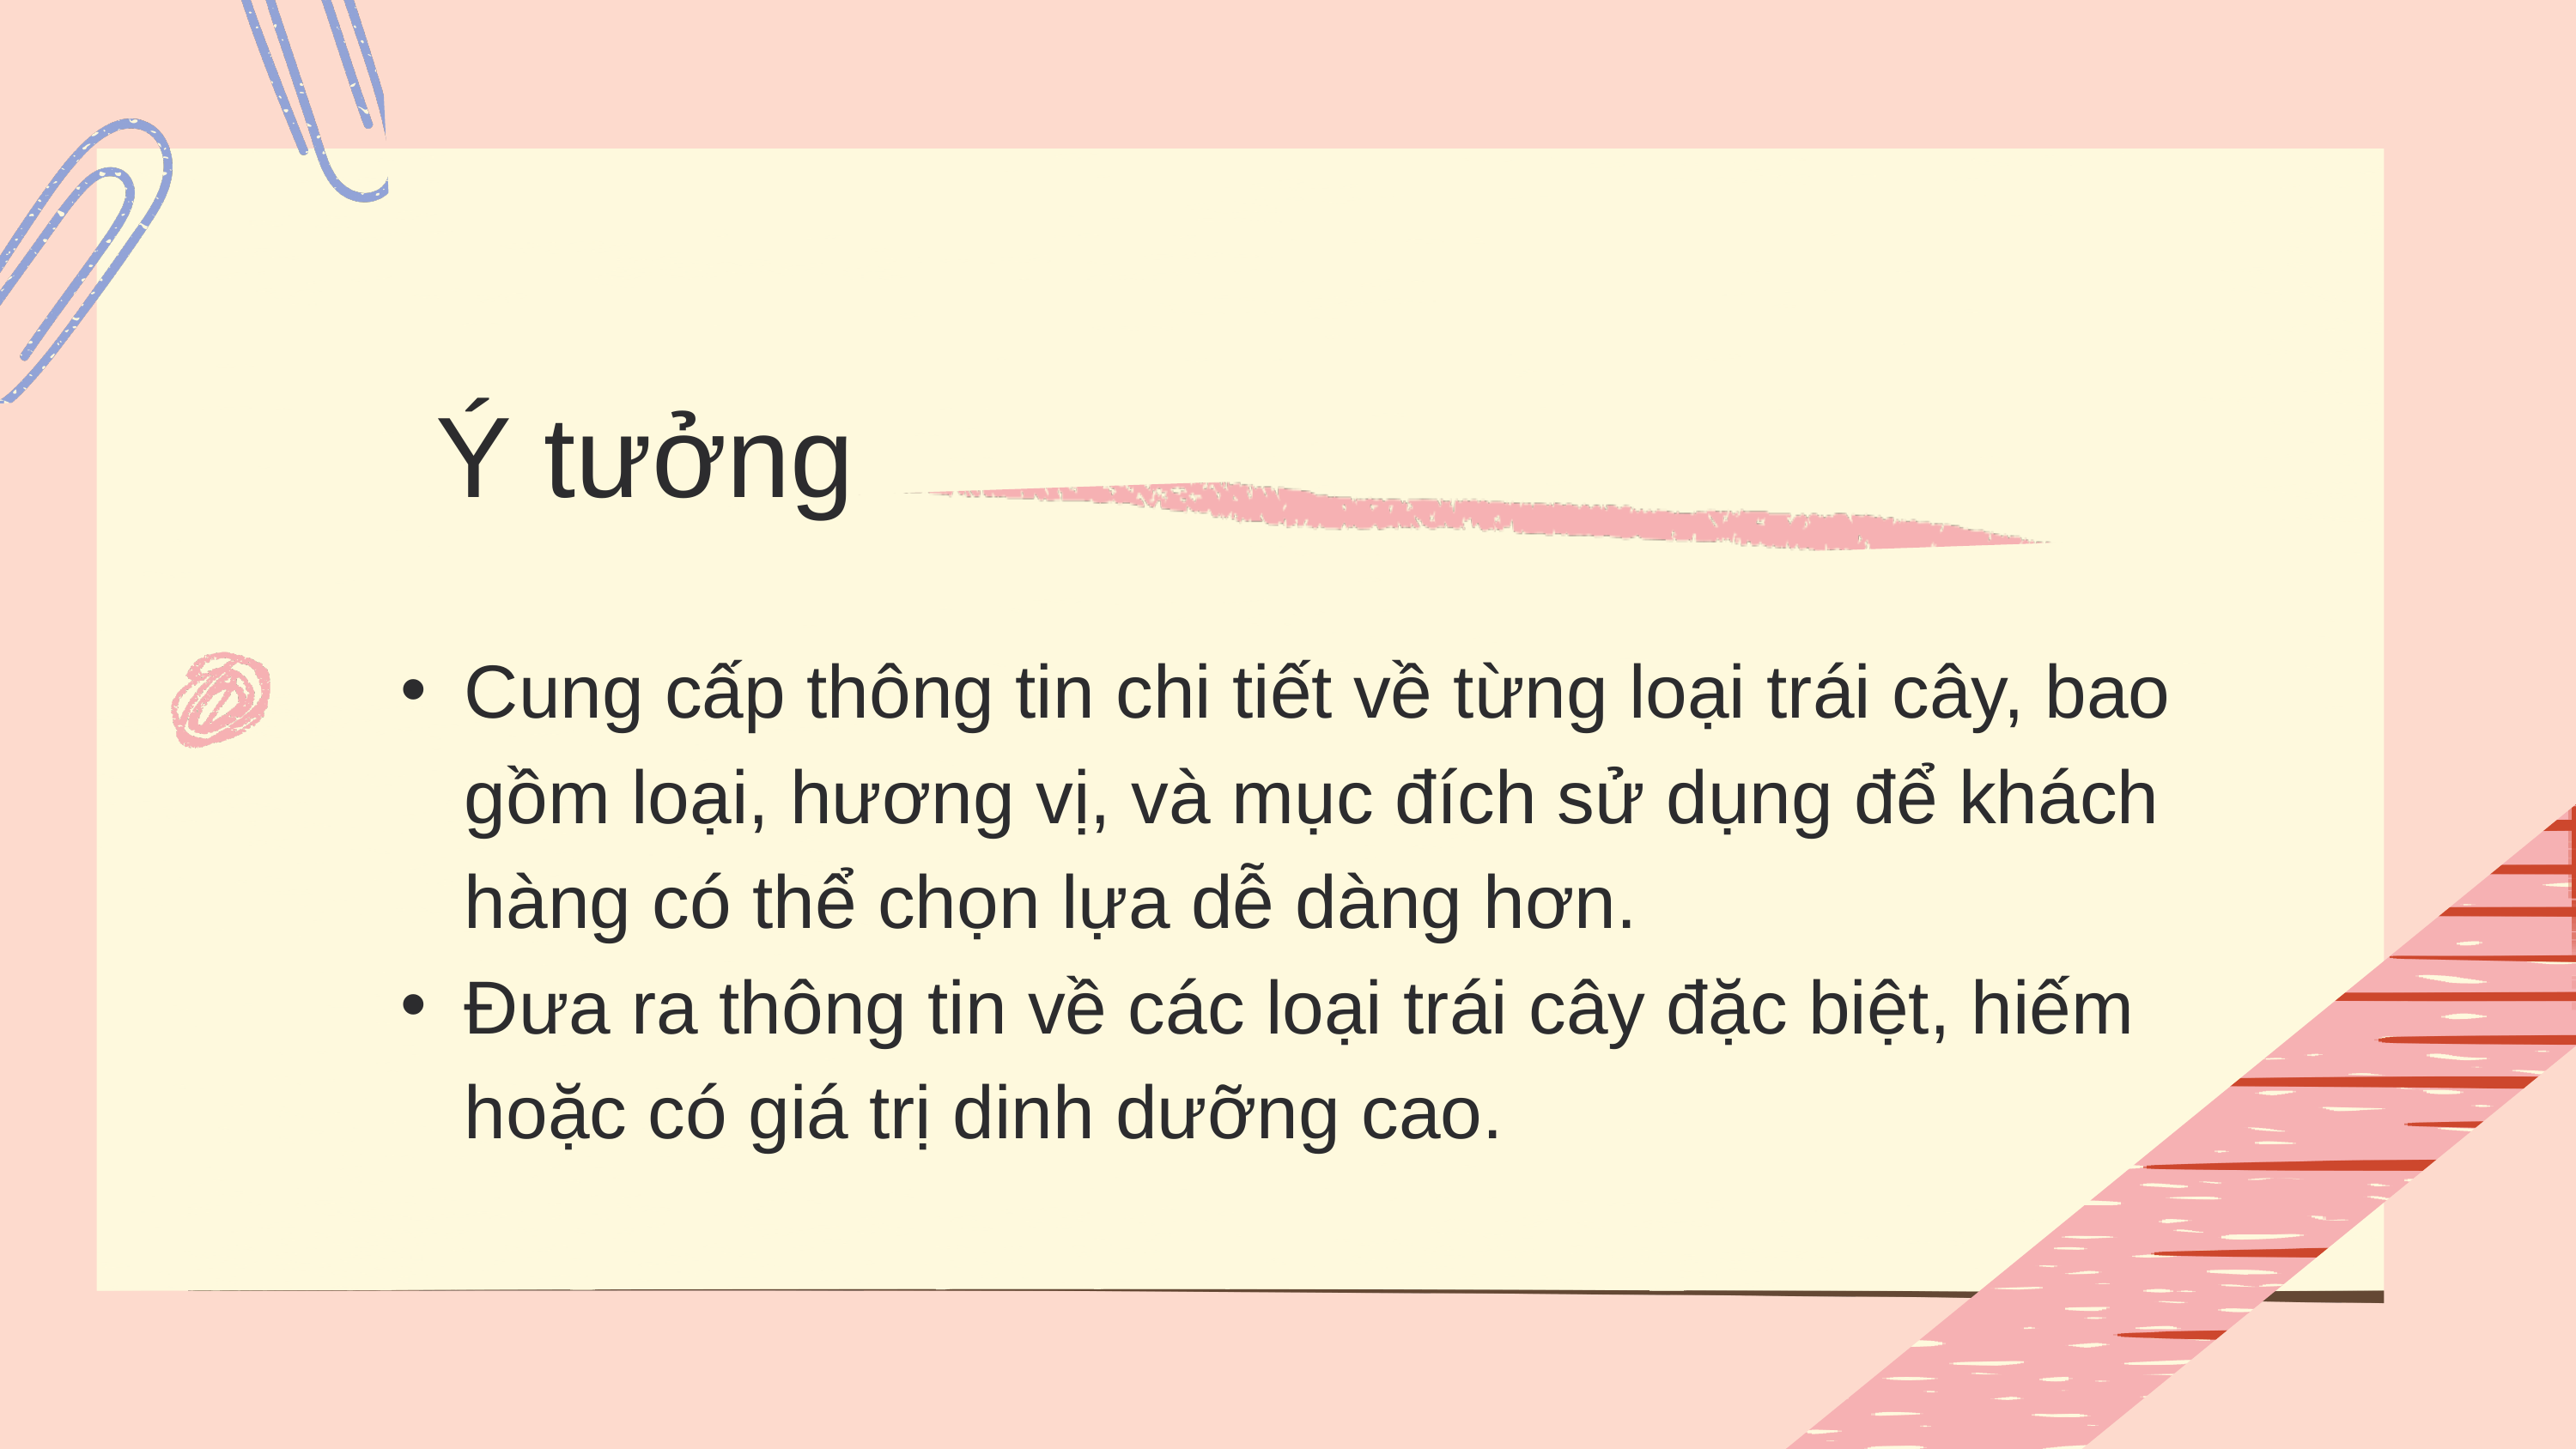

Ý tưởng

Cung cấp thông tin chi tiết về từng loại trái cây, bao gồm loại, hương vị, và mục đích sử dụng để khách hàng có thể chọn lựa dễ dàng hơn.
Đưa ra thông tin về các loại trái cây đặc biệt, hiếm hoặc có giá trị dinh dưỡng cao.